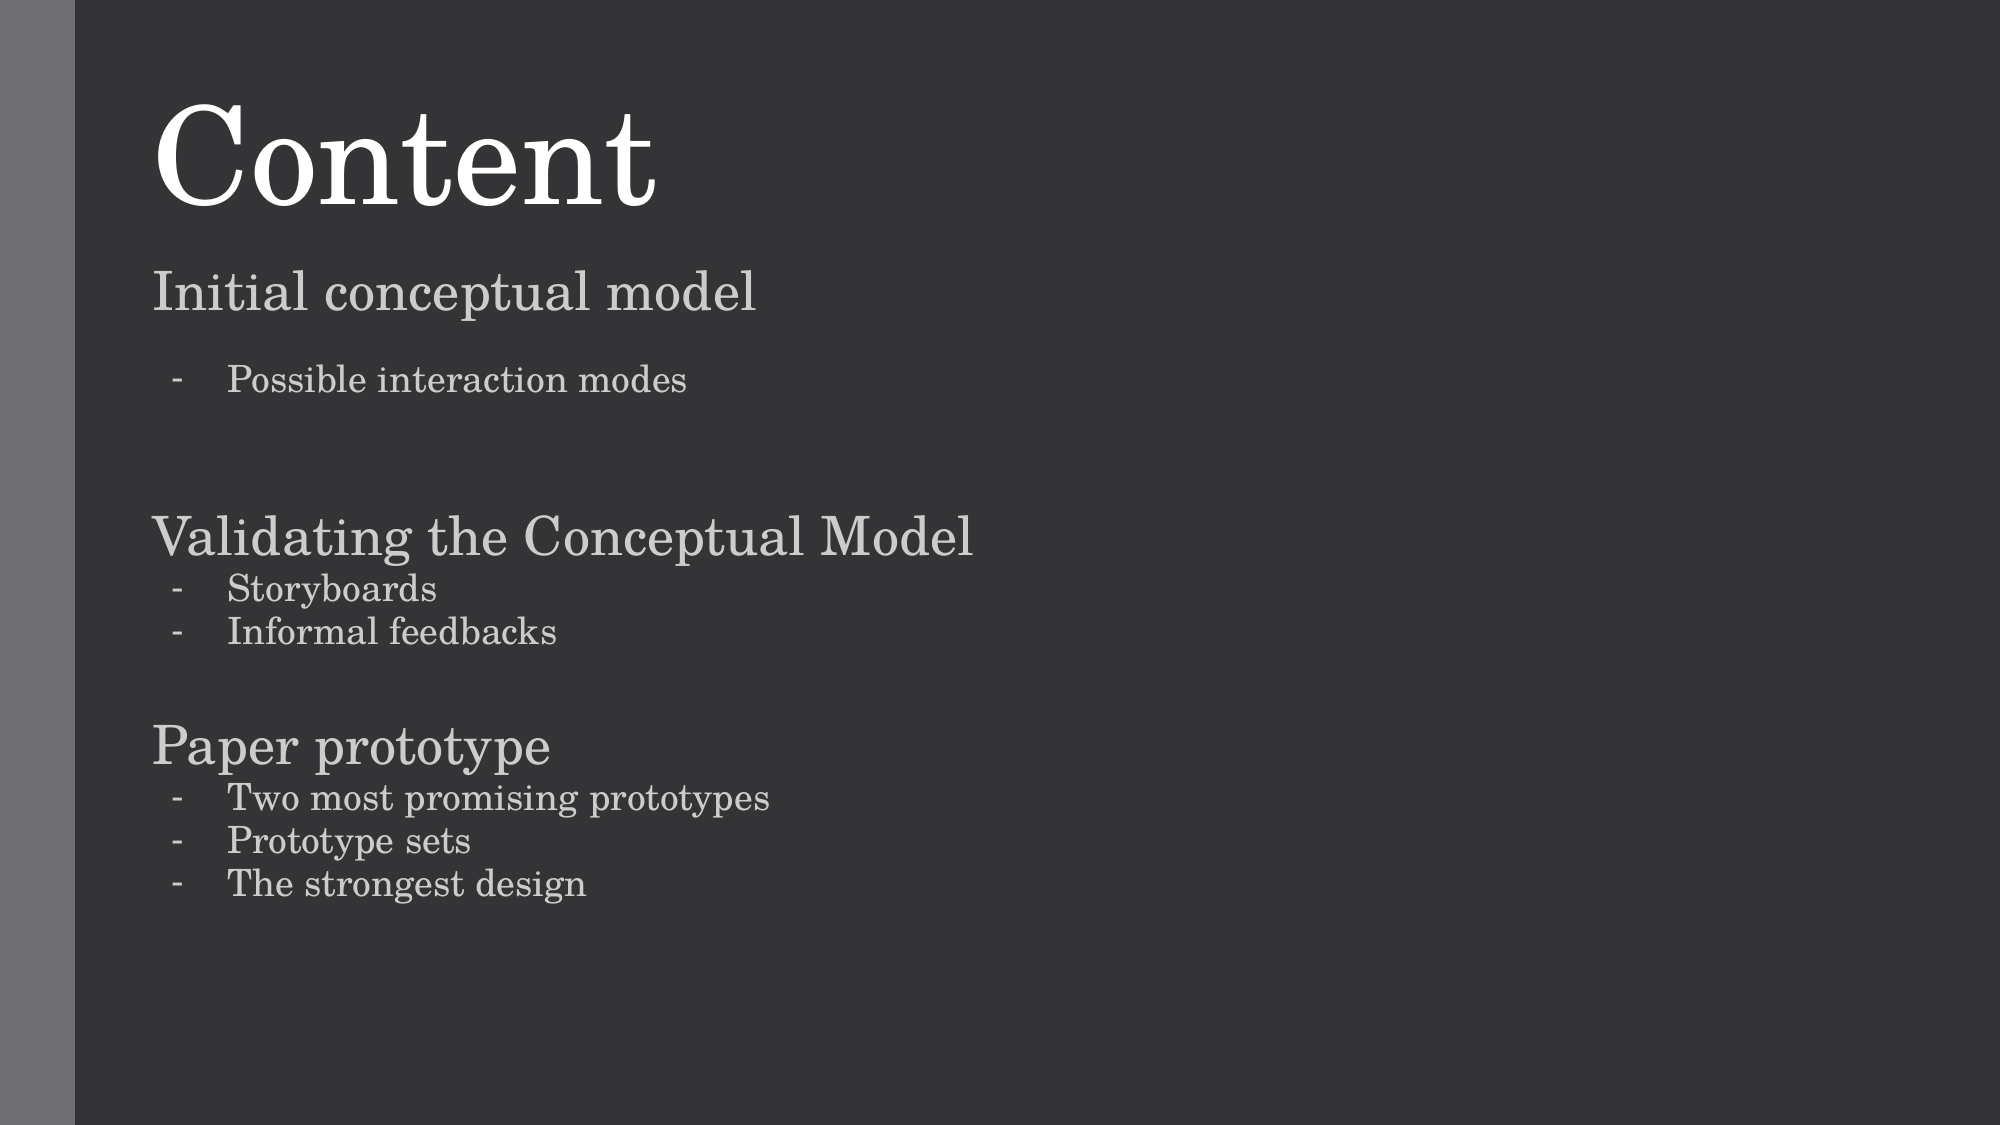

# Content
Initial conceptual model
Possible interaction modes

Validating the Conceptual Model
Storyboards
Informal feedbacks

Paper prototype
Two most promising prototypes
Prototype sets
The strongest design